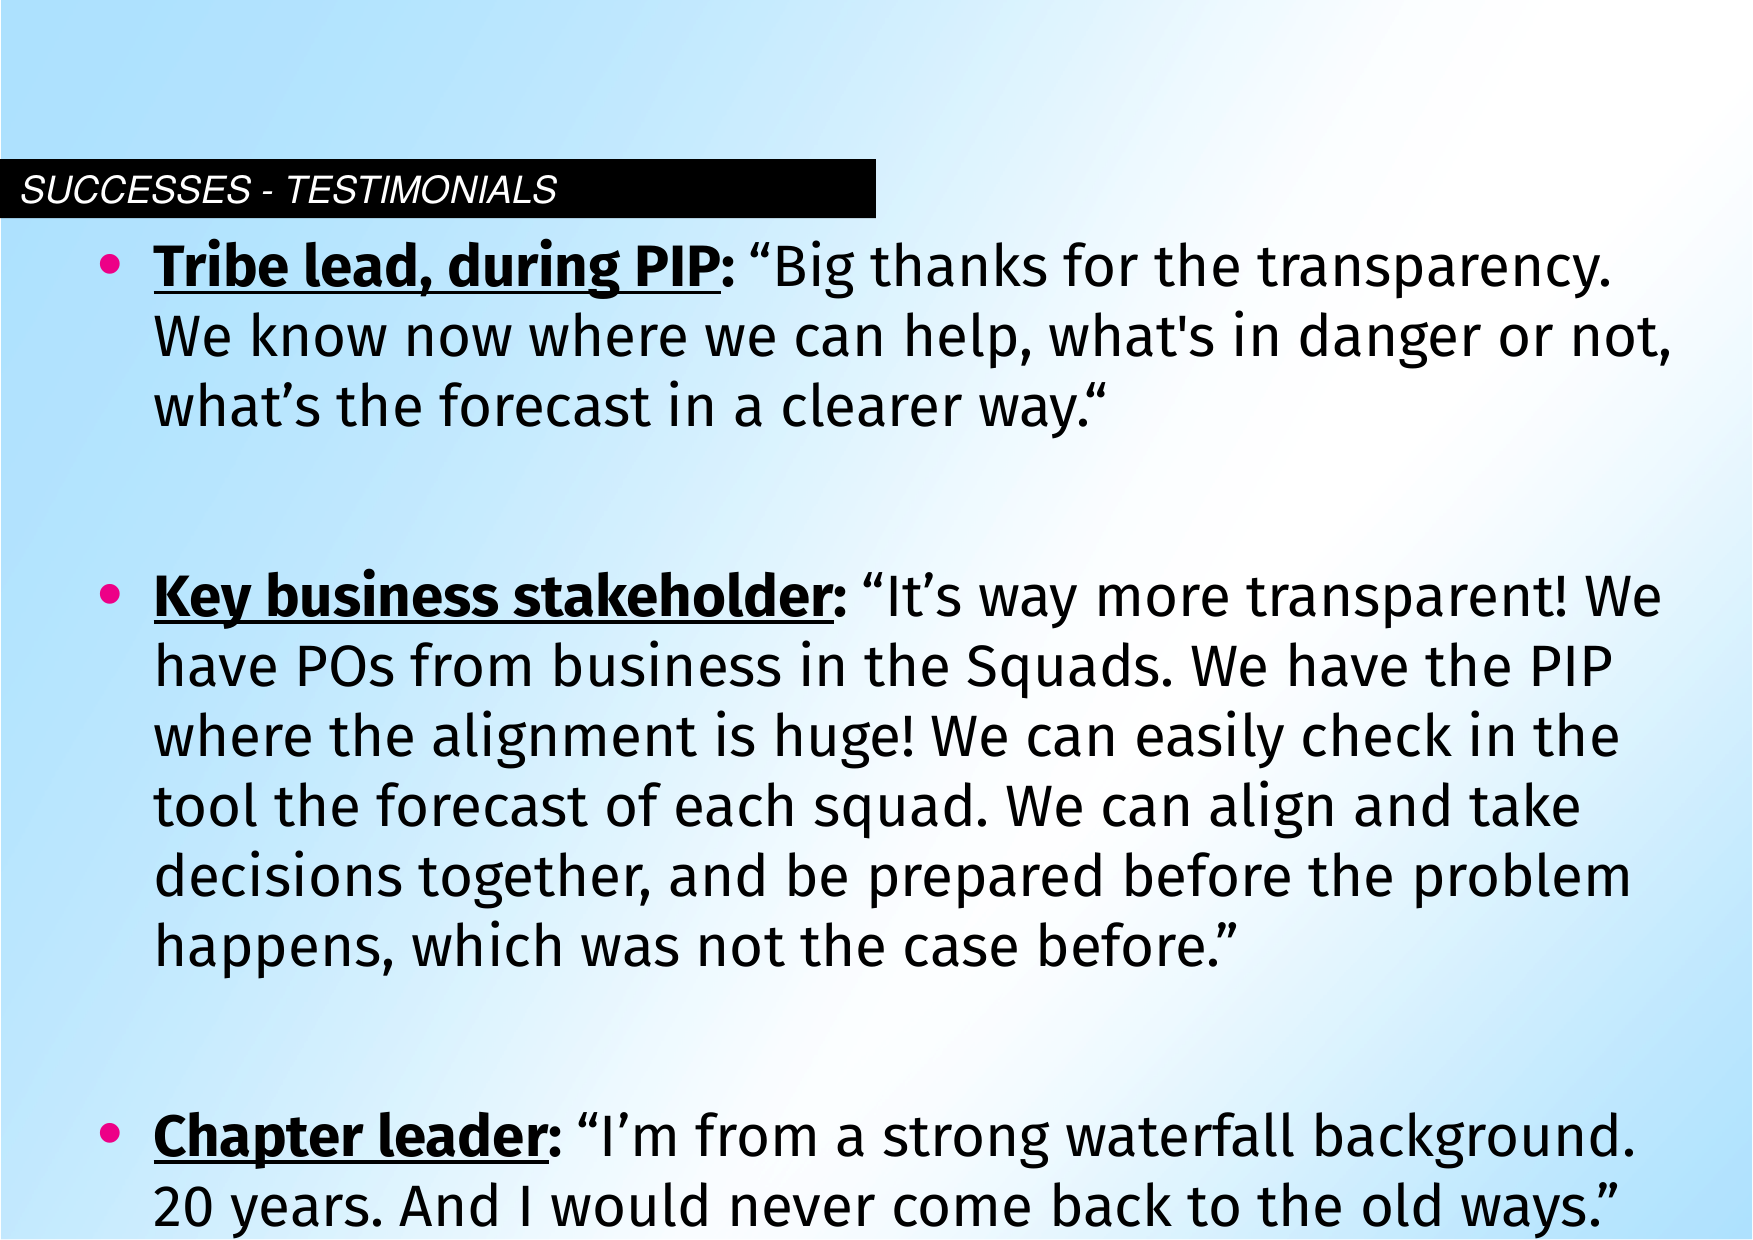

# Successes - Testimonials
Tribe lead, during PIP: “Big thanks for the transparency. We know now where we can help, what's in danger or not, what’s the forecast in a clearer way.“

Key business stakeholder: “It’s way more transparent! We have POs from business in the Squads. We have the PIP where the alignment is huge! We can easily check in the tool the forecast of each squad. We can align and take decisions together, and be prepared before the problem happens, which was not the case before.”

Chapter leader: “I’m from a strong waterfall background. 20 years. And I would never come back to the old ways.”